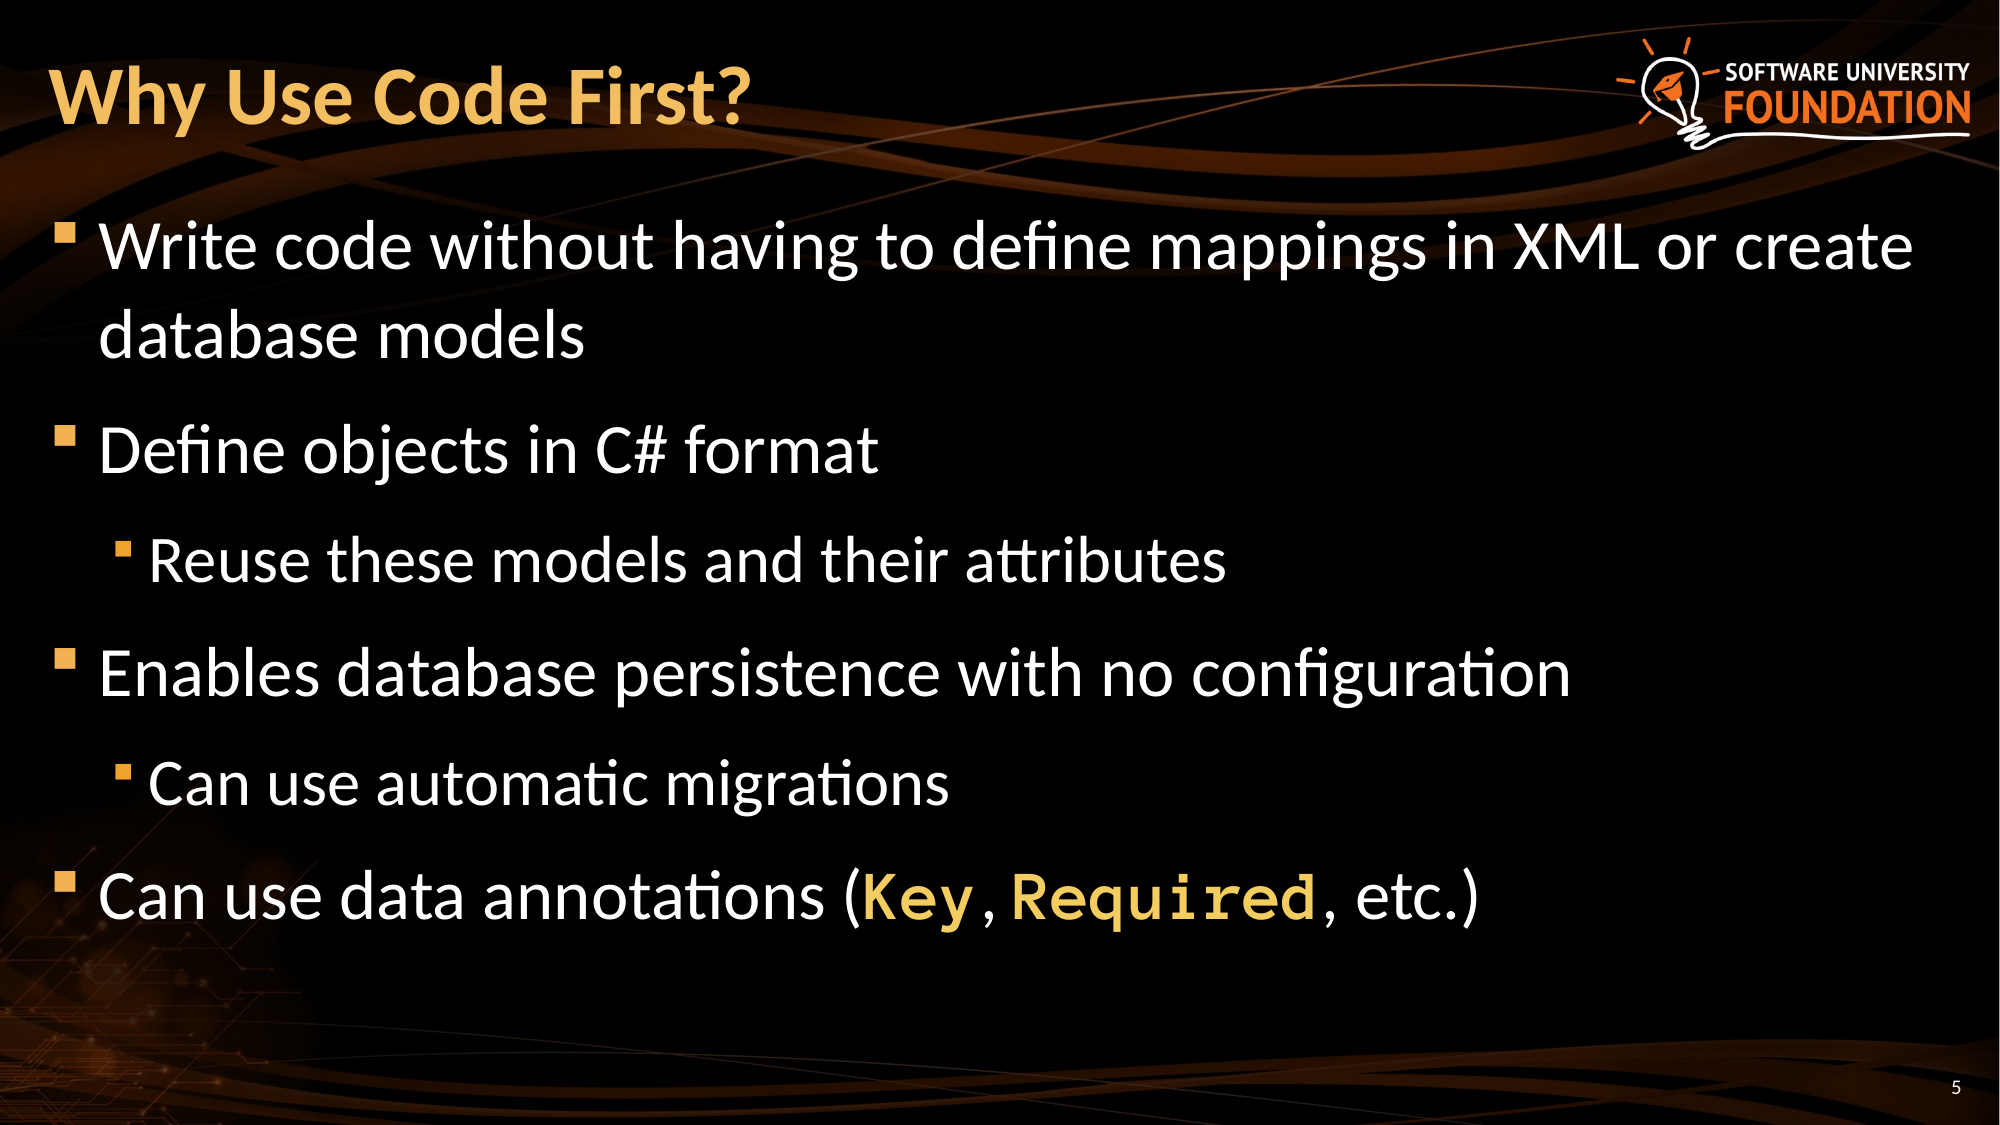

# Why Use Code First?
Write code without having to define mappings in XML or create database models
Define objects in C# format
Reuse these models and their attributes
Enables database persistence with no configuration
Can use automatic migrations
Can use data annotations (Key, Required, etc.)

5